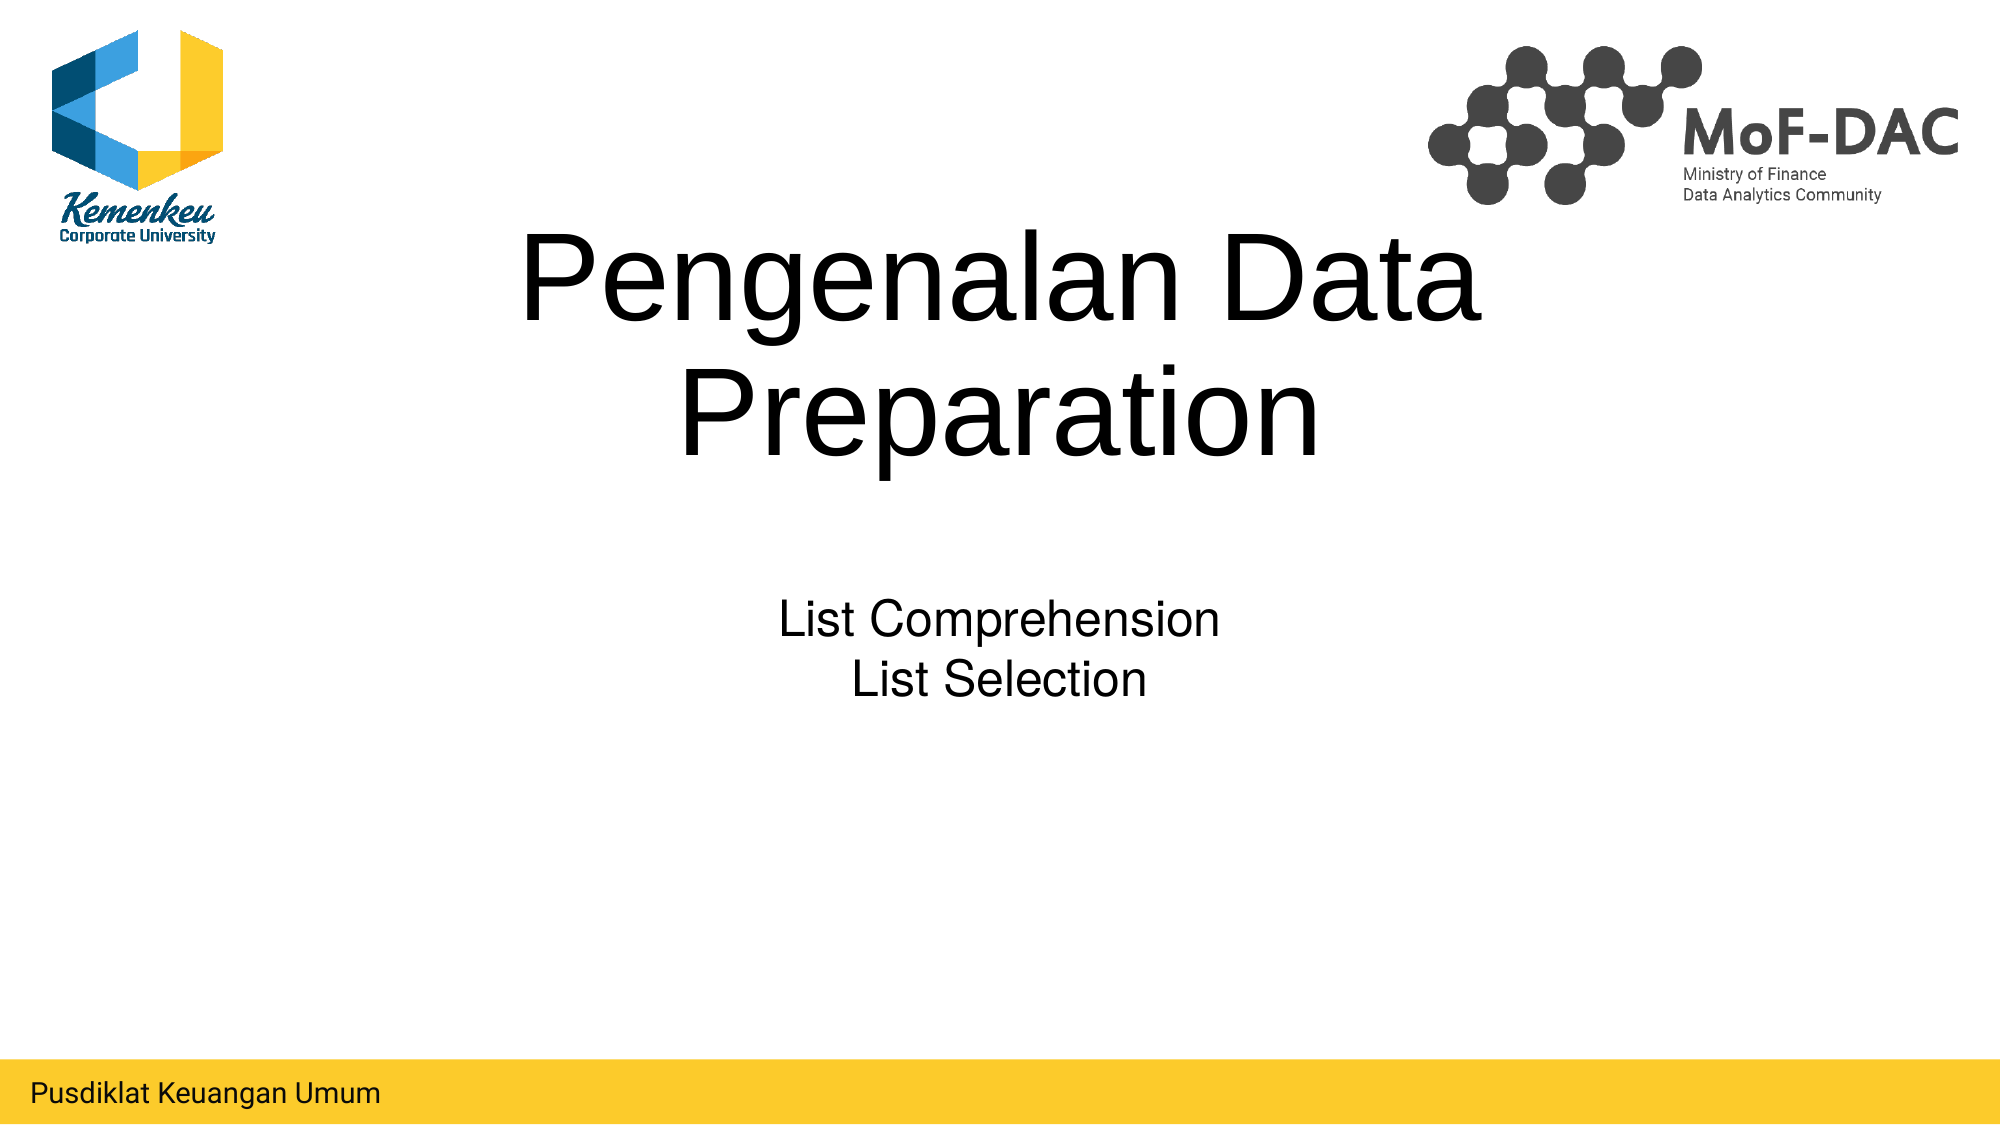

# Pengenalan Data Preparation
List Comprehension
List Selection